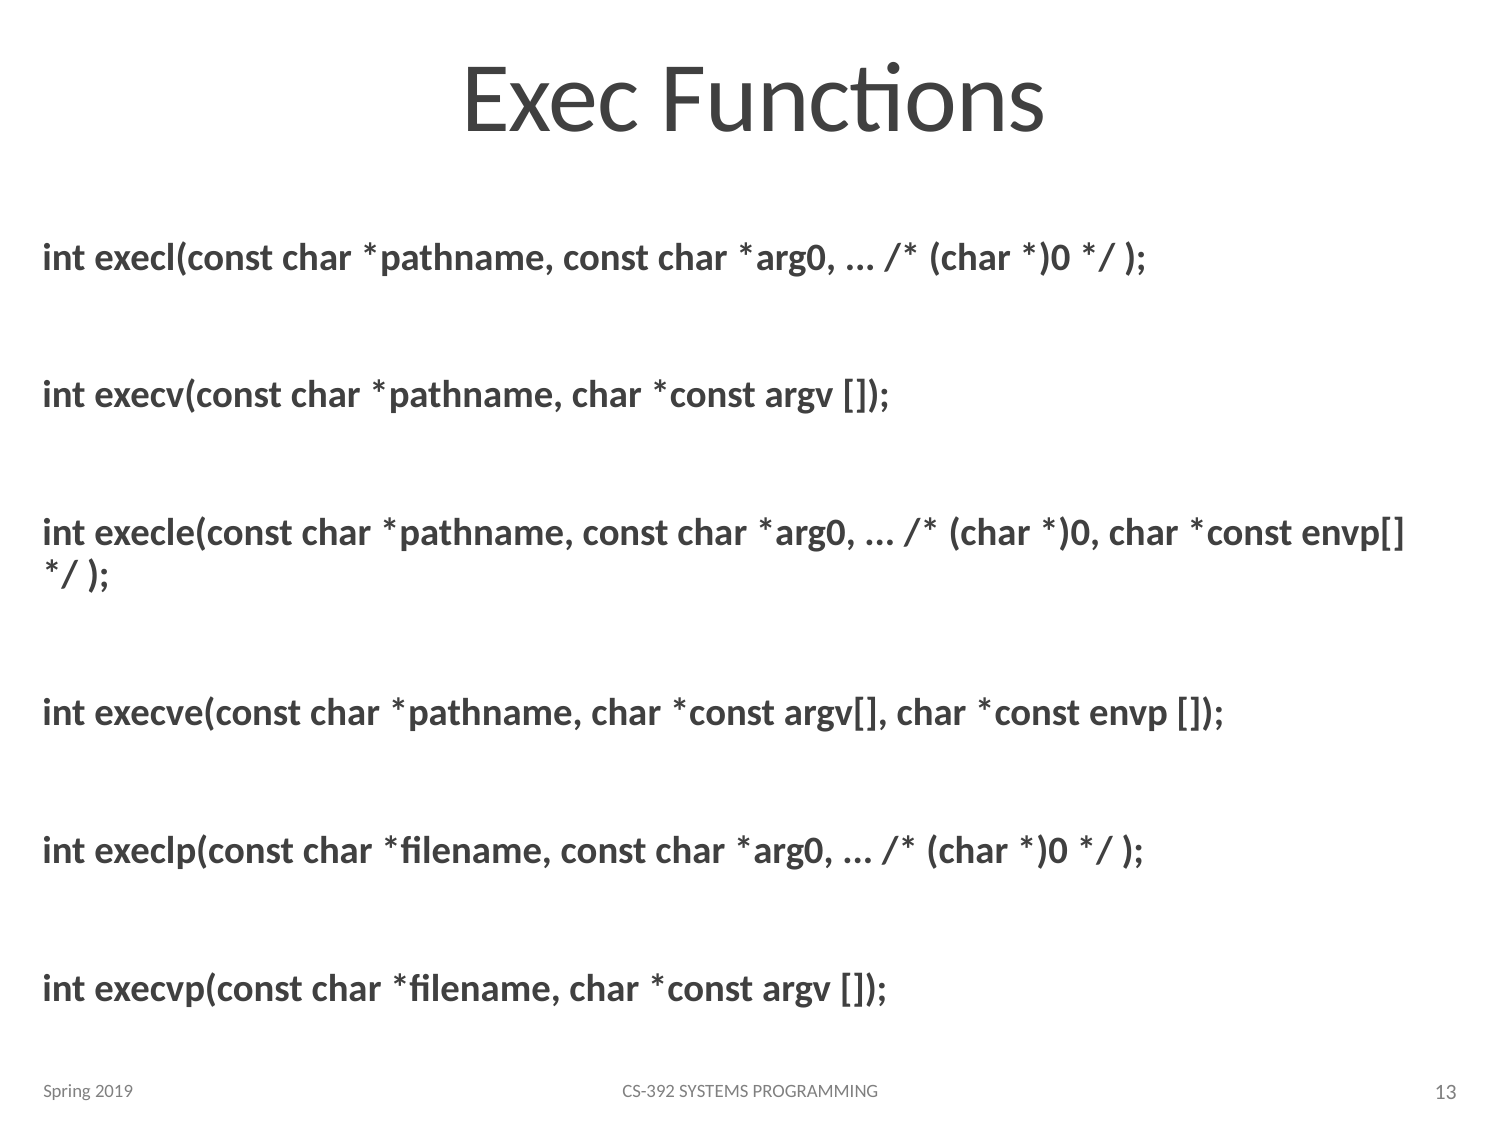

# Exec Functions
int execl(const char *pathname, const char *arg0, ... /* (char *)0 */ );

int execv(const char *pathname, char *const argv []);

int execle(const char *pathname, const char *arg0, ... /* (char *)0, char *const envp[] */ );

int execve(const char *pathname, char *const argv[], char *const envp []);

int execlp(const char *filename, const char *arg0, ... /* (char *)0 */ );

int execvp(const char *filename, char *const argv []);
Spring 2019
CS-392 Systems Programming
13